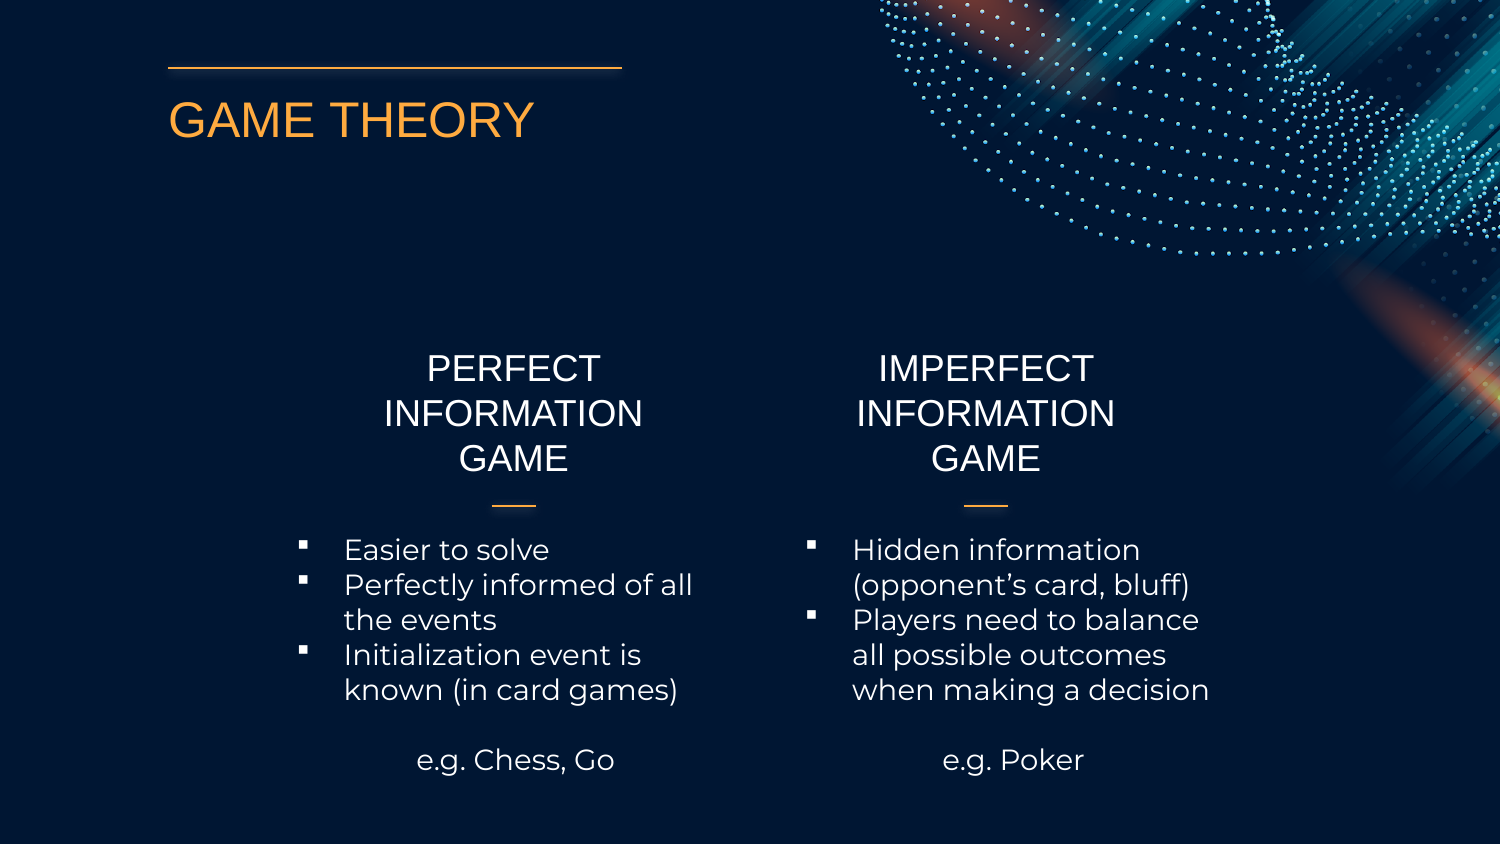

GAME THEORY
# PERFECT INFORMATION GAME
IMPERFECT INFORMATION GAME
Easier to solve
Perfectly informed of all the events
Initialization event is known (in card games)

e.g. Chess, Go
Hidden information (opponent’s card, bluff)
Players need to balance all possible outcomes when making a decision

e.g. Poker